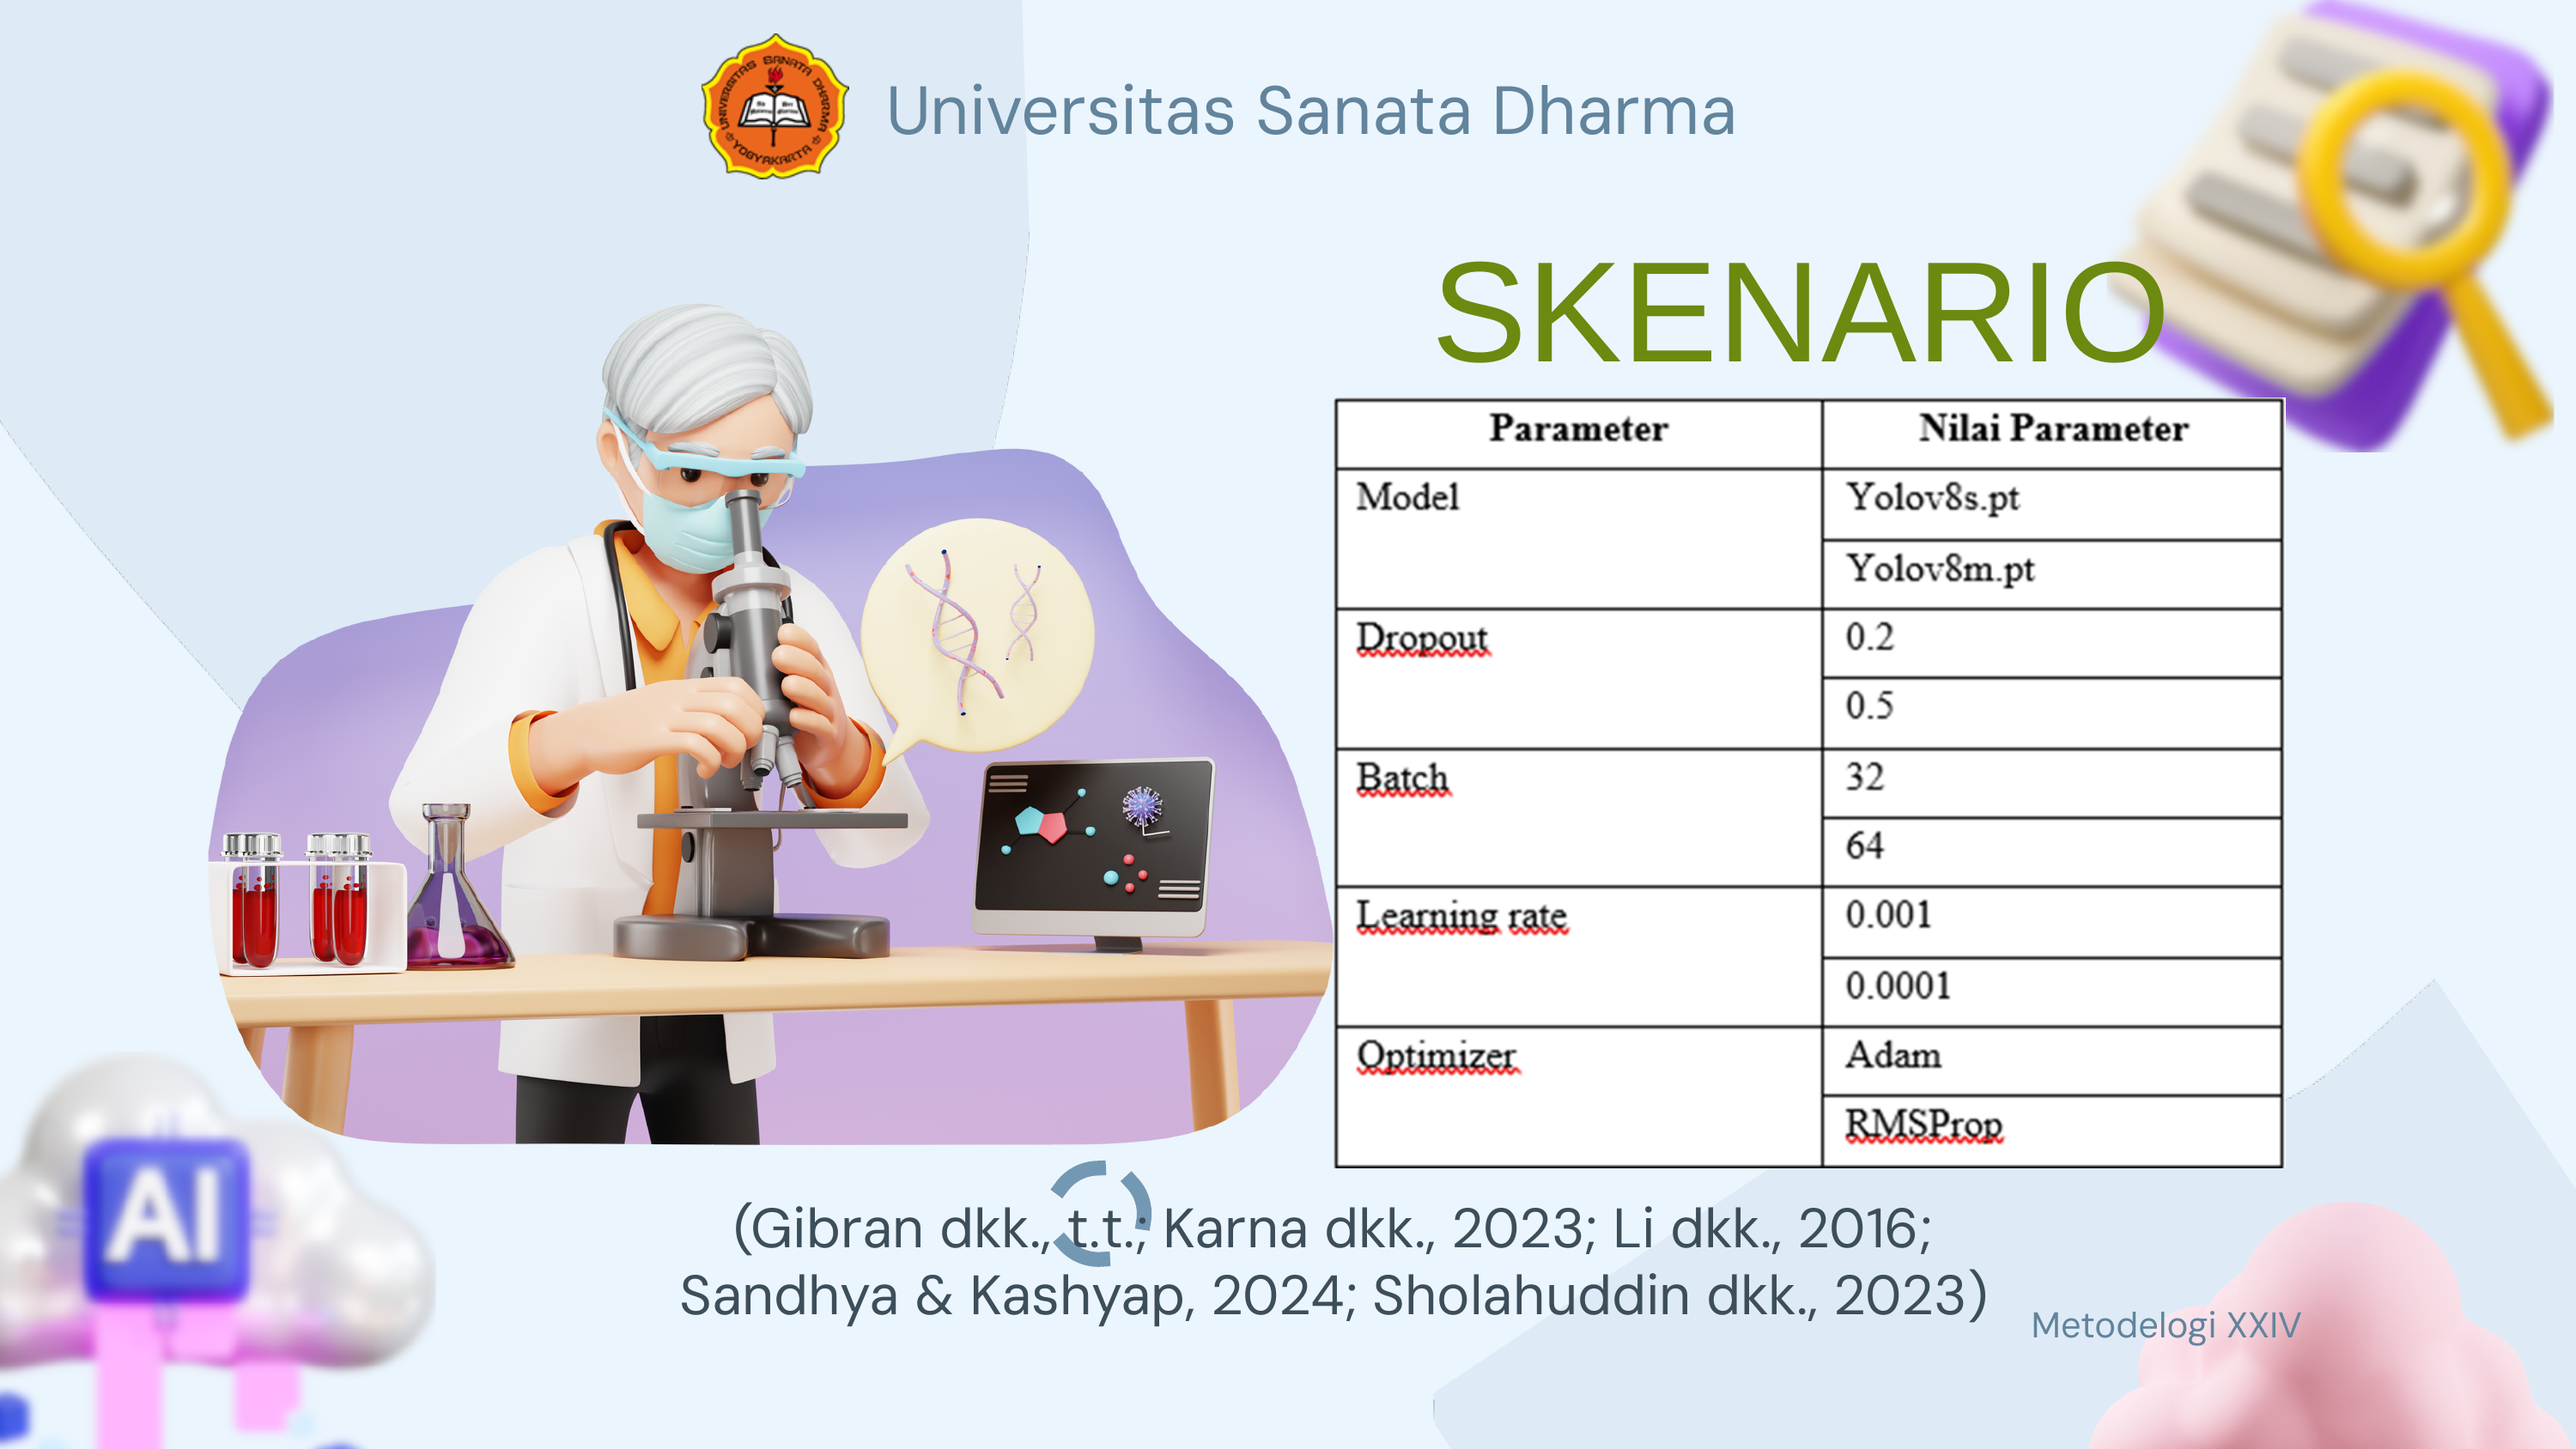

Universitas Sanata Dharma
SKENARIO

(Gibran dkk., t.t.; Karna dkk., 2023; Li dkk., 2016; Sandhya & Kashyap, 2024; Sholahuddin dkk., 2023)

Metodelogi XXIV